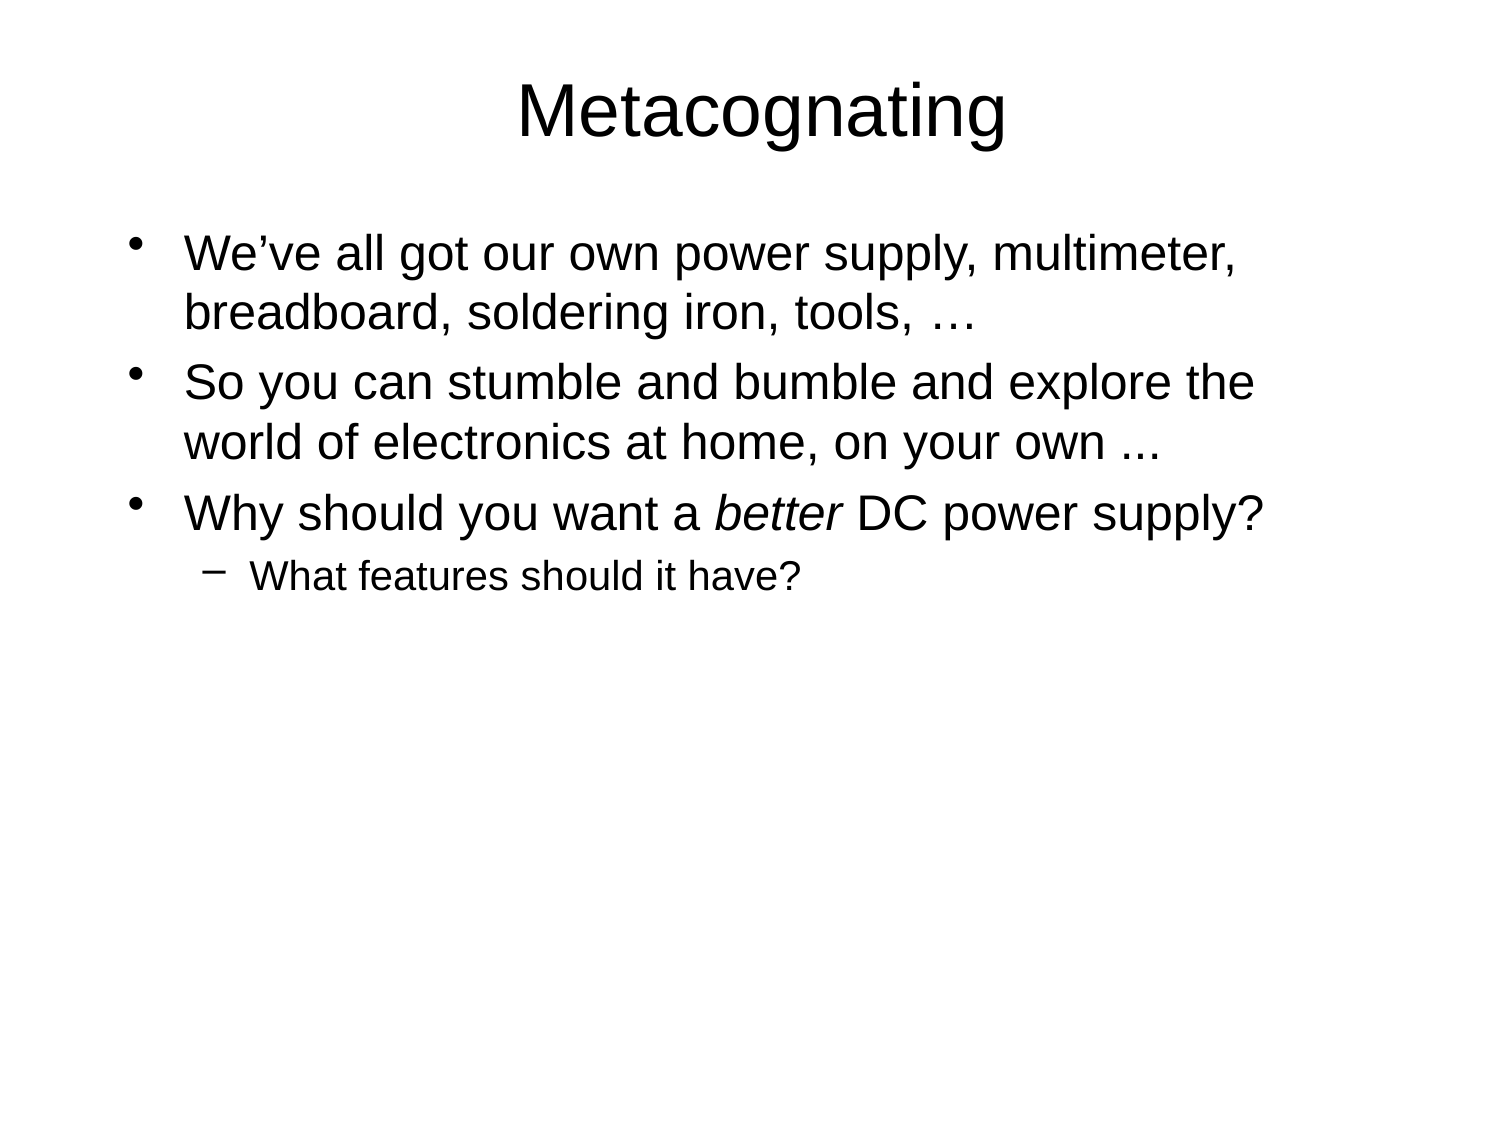

# Metacognating
We’ve all got our own power supply, multimeter, breadboard, soldering iron, tools, …
So you can stumble and bumble and explore the world of electronics at home, on your own ...
Why should you want a better DC power supply?
What features should it have?